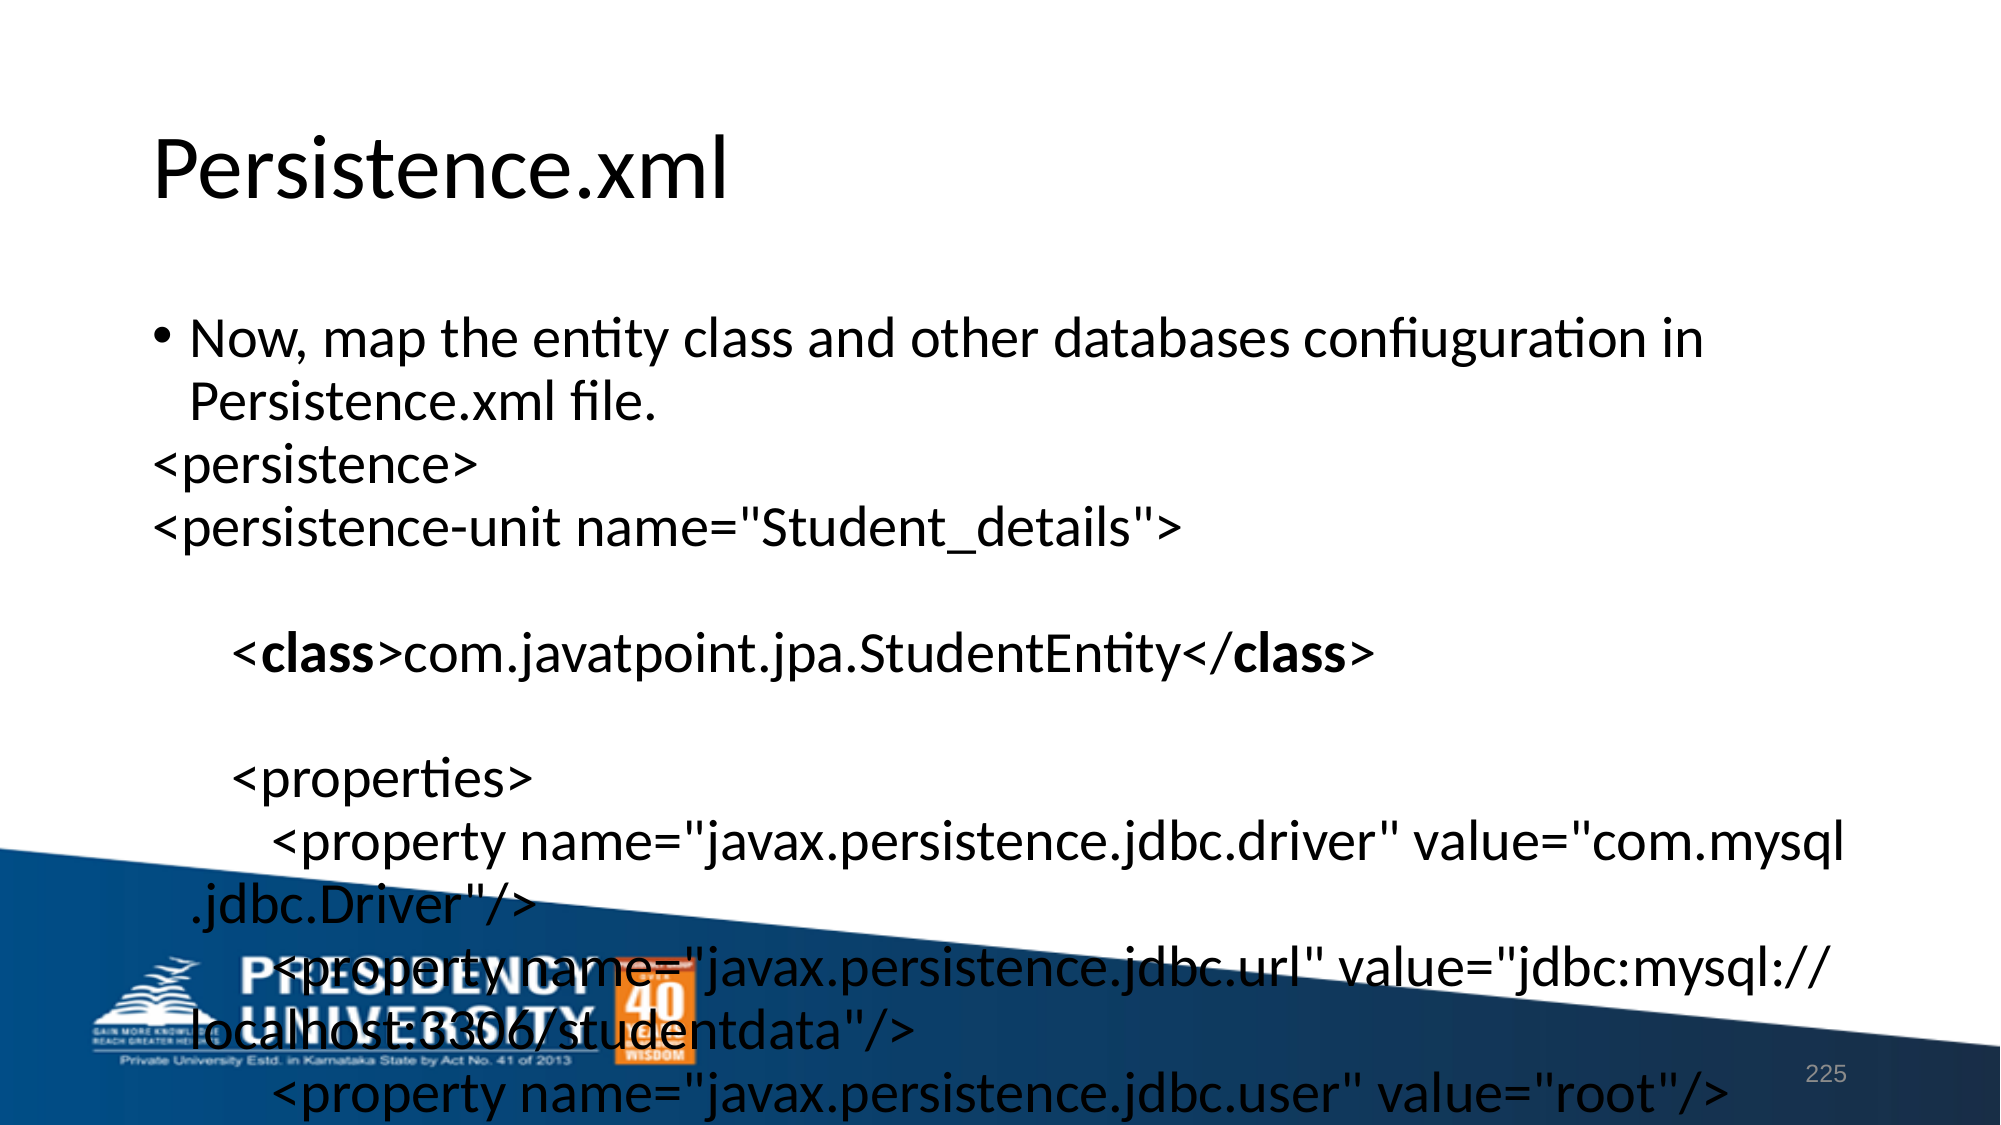

# Persistence.xml
Now, map the entity class and other databases confiuguration in Persistence.xml file.
<persistence>
<persistence-unit name="Student_details">

      <class>com.javatpoint.jpa.StudentEntity</class>

      <properties>
         <property name="javax.persistence.jdbc.driver" value="com.mysql.jdbc.Driver"/>
         <property name="javax.persistence.jdbc.url" value="jdbc:mysql://localhost:3306/studentdata"/>
         <property name="javax.persistence.jdbc.user" value="root"/>
         <property name="javax.persistence.jdbc.password" value=""/>
         <property name="eclipselink.logging.level" value="SEVERE"/>
         <property name="eclipselink.ddl-generation" value="create-or-extend-tables"/>
      </properties>

   </persistence-unit>

</persistence>

225